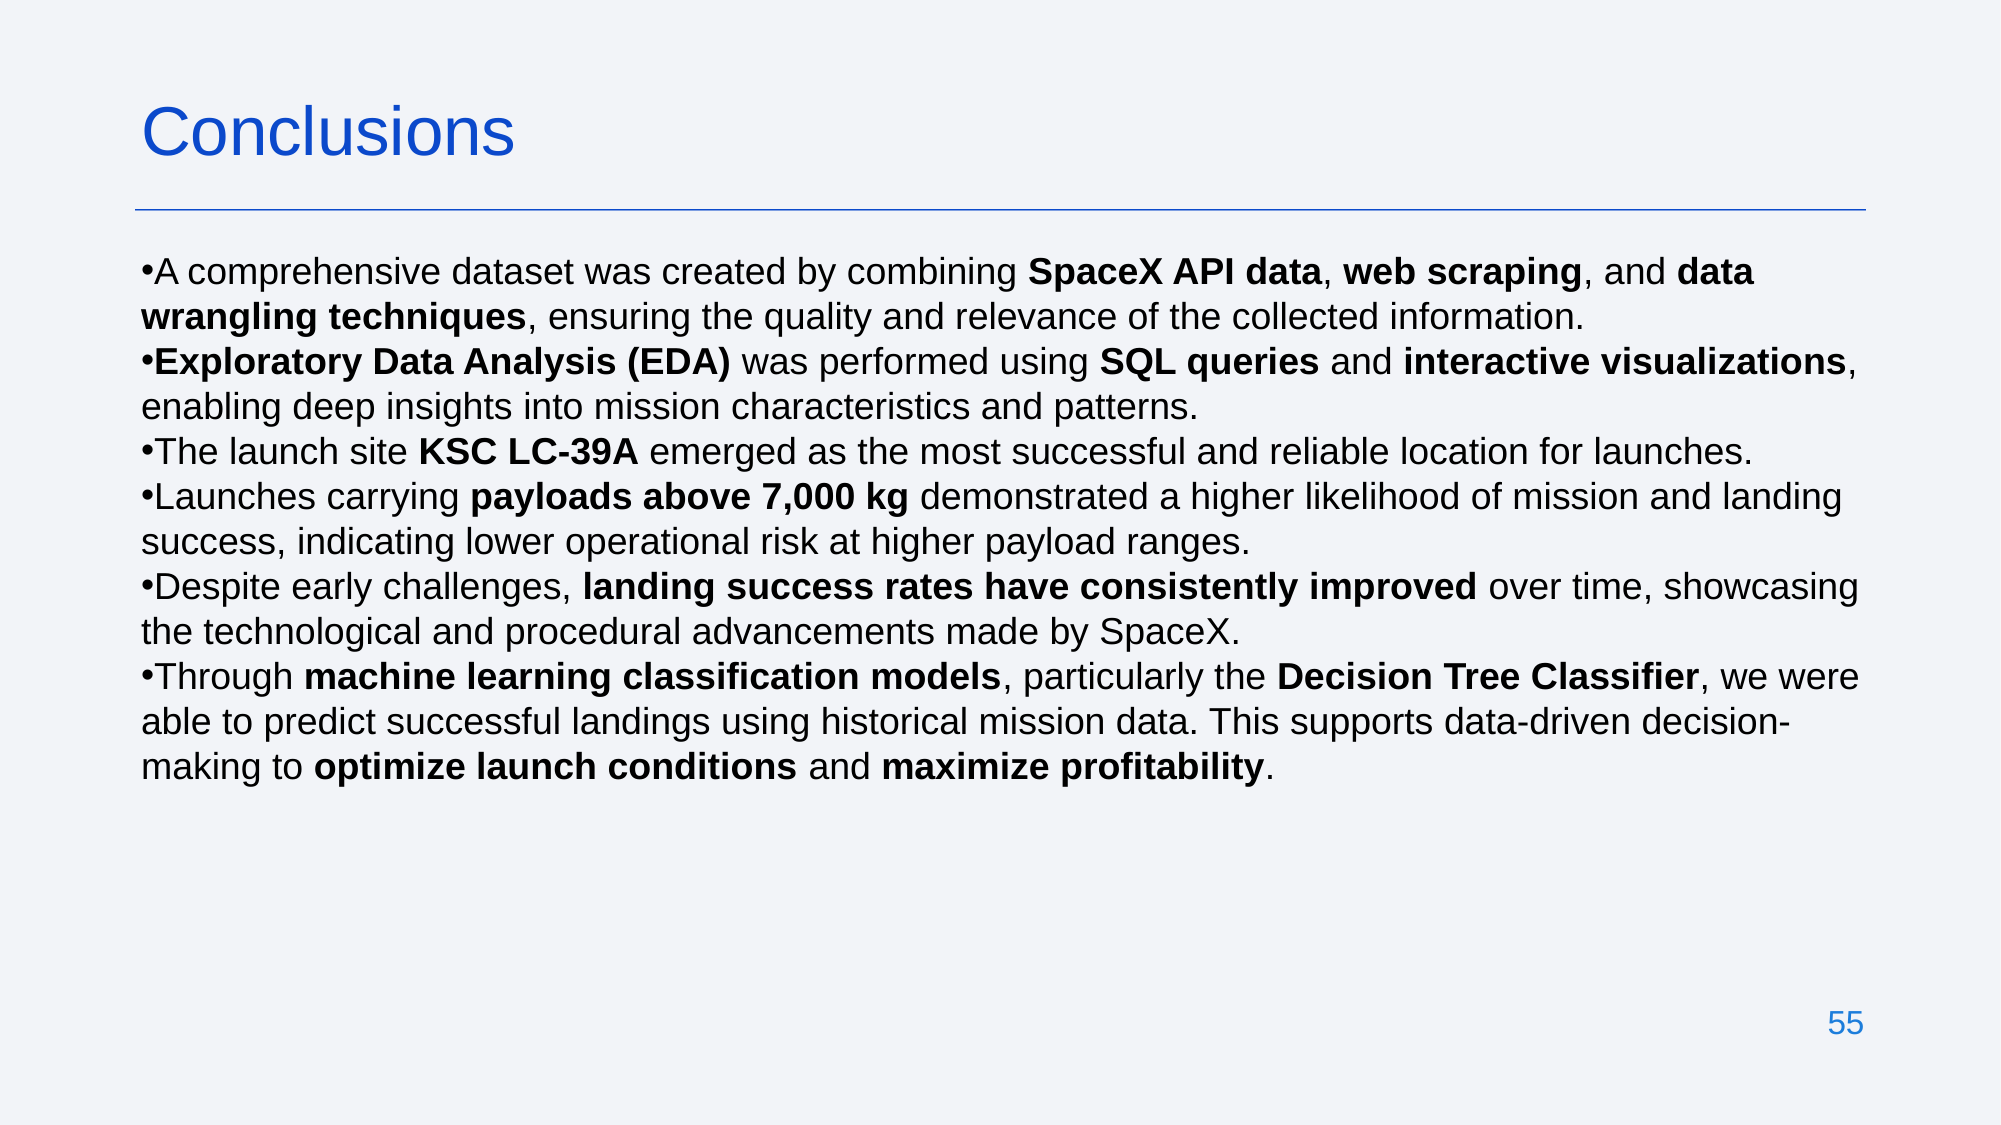

Conclusions
A comprehensive dataset was created by combining SpaceX API data, web scraping, and data wrangling techniques, ensuring the quality and relevance of the collected information.
Exploratory Data Analysis (EDA) was performed using SQL queries and interactive visualizations, enabling deep insights into mission characteristics and patterns.
The launch site KSC LC-39A emerged as the most successful and reliable location for launches.
Launches carrying payloads above 7,000 kg demonstrated a higher likelihood of mission and landing success, indicating lower operational risk at higher payload ranges.
Despite early challenges, landing success rates have consistently improved over time, showcasing the technological and procedural advancements made by SpaceX.
Through machine learning classification models, particularly the Decision Tree Classifier, we were able to predict successful landings using historical mission data. This supports data-driven decision-making to optimize launch conditions and maximize profitability.

55